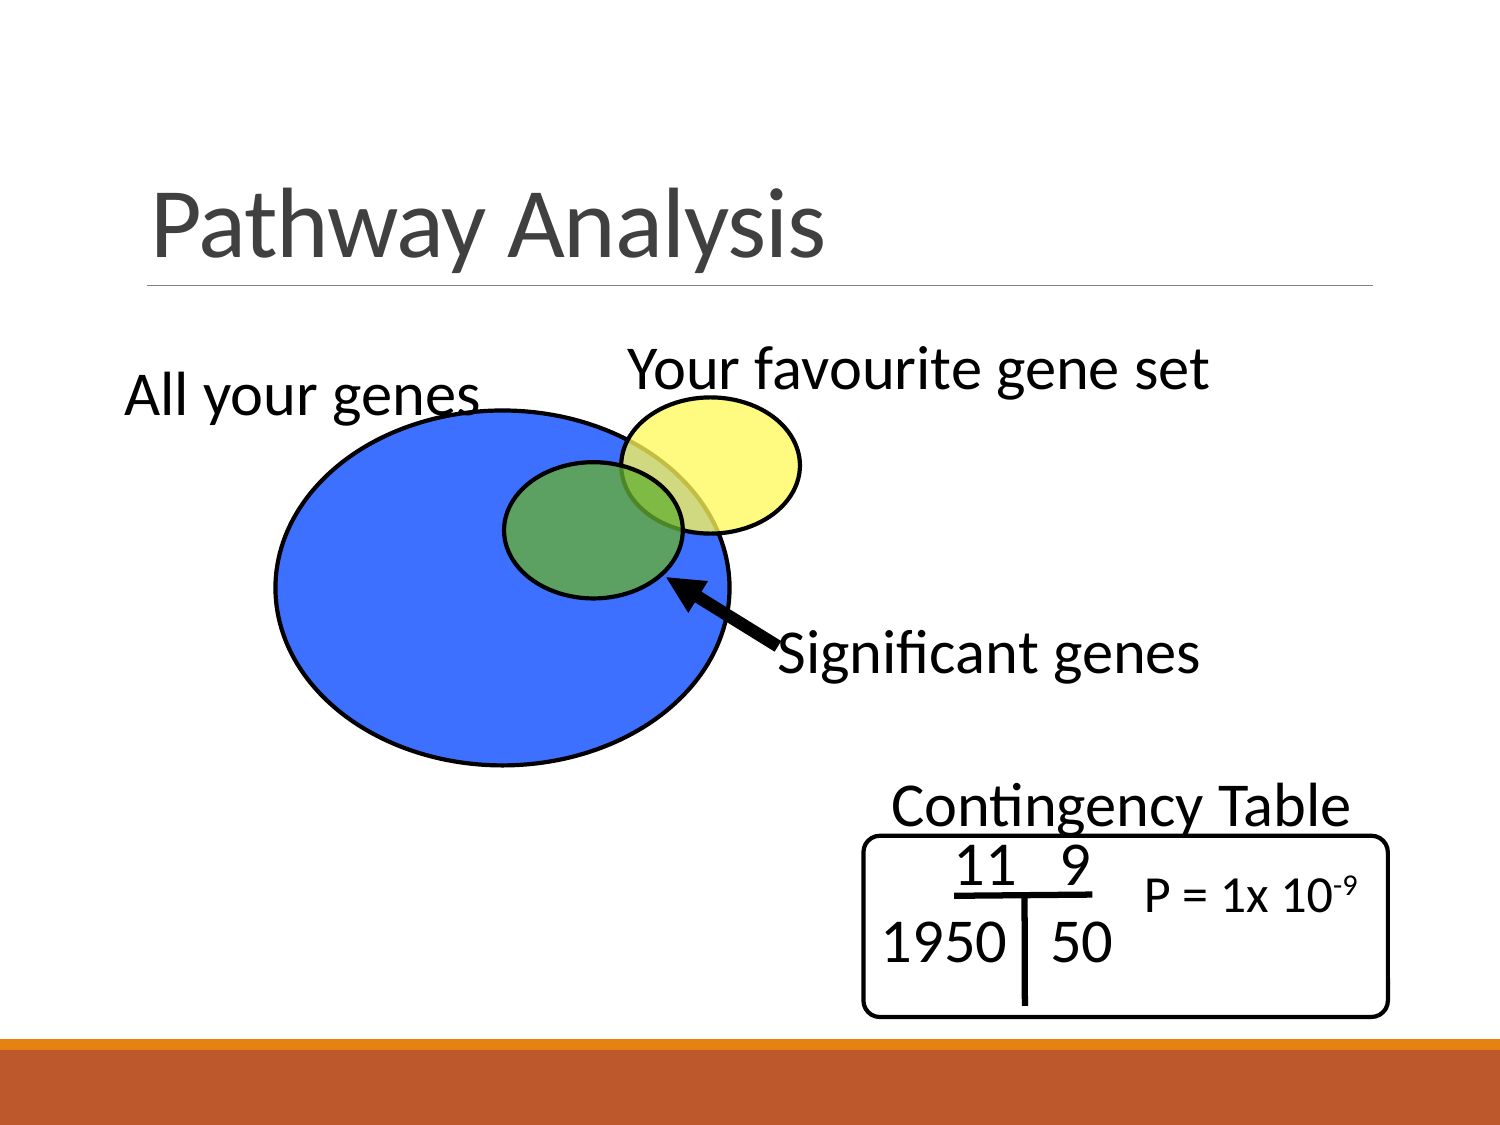

# Pathway Analysis
Your favourite gene set
All your genes

Significant genes
Contingency Table
11   9

P = 1x 10-9

1950   50